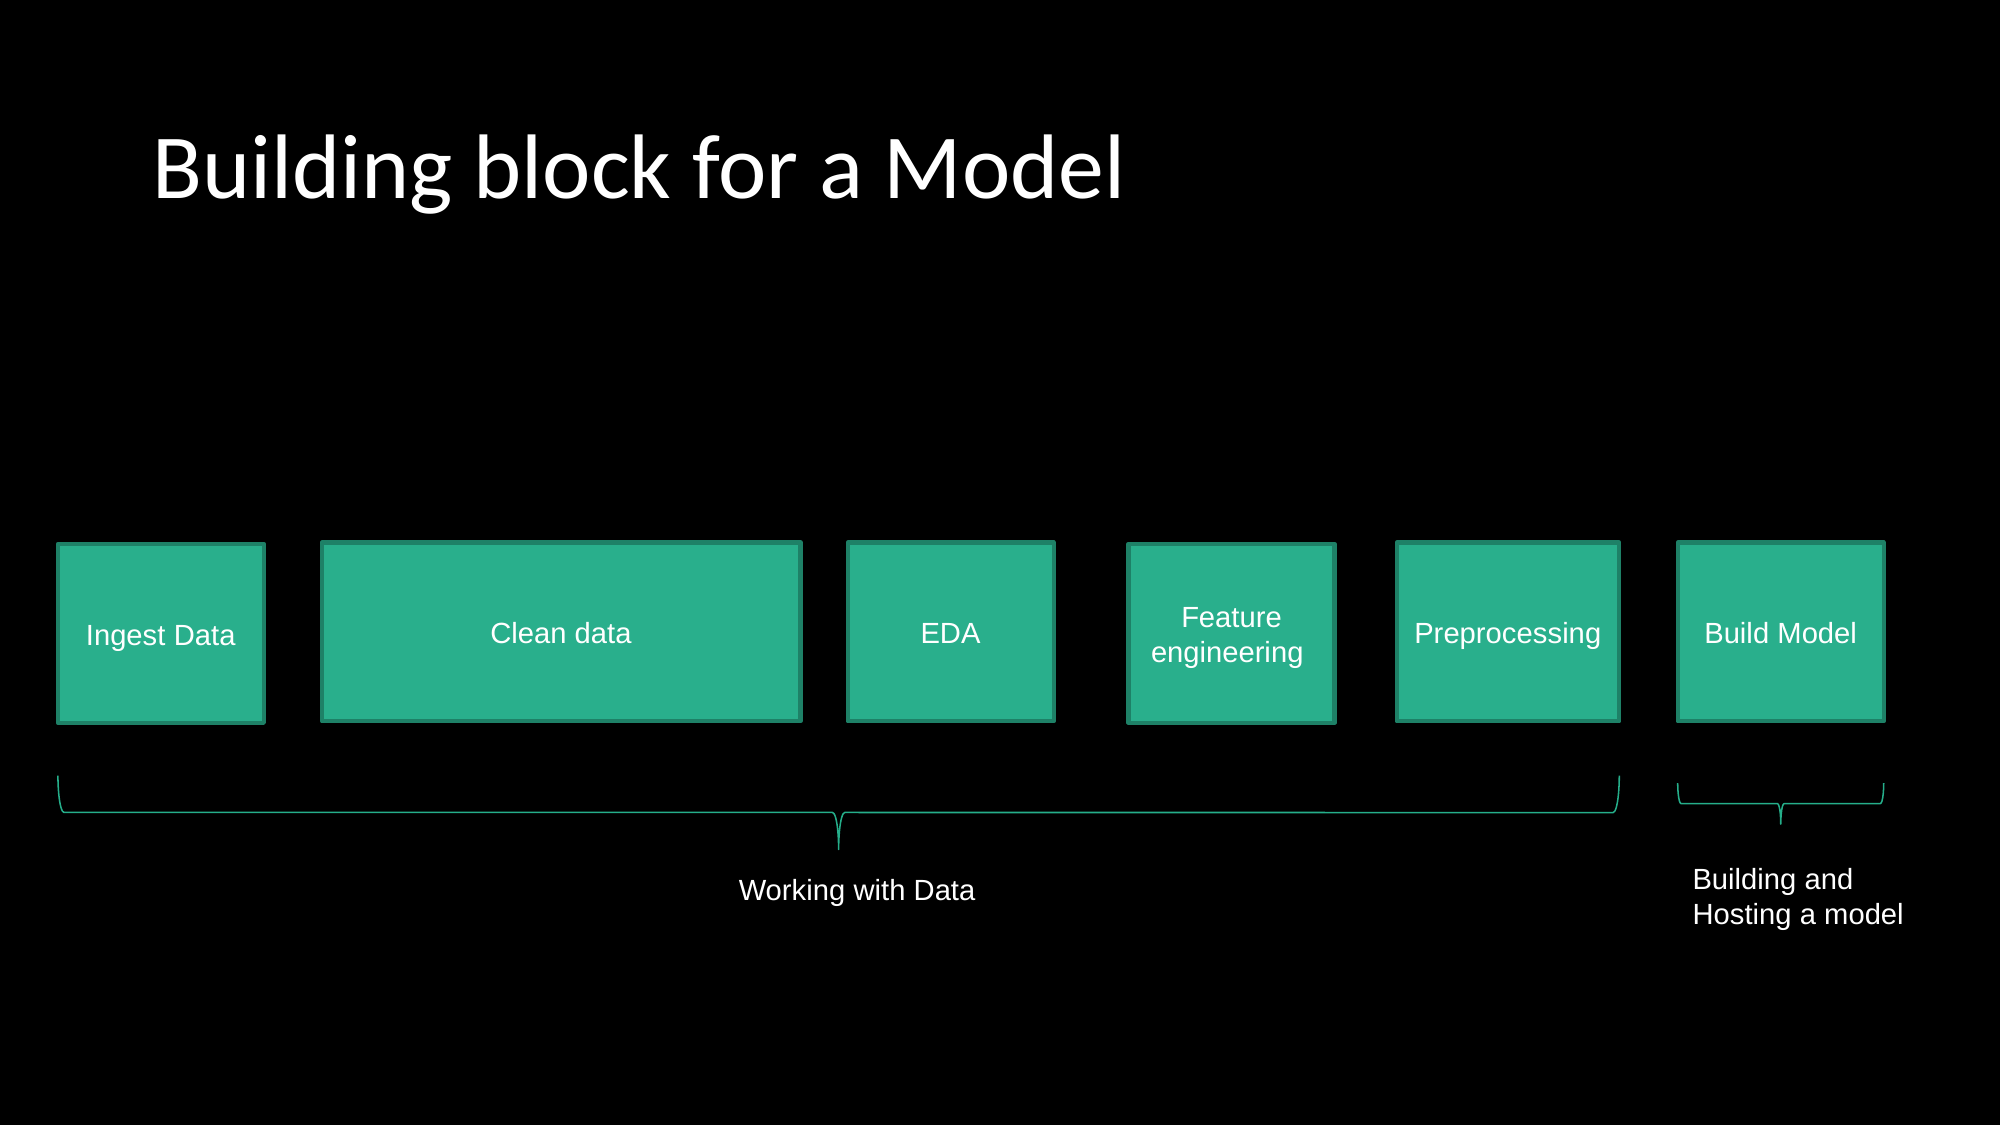

# Building block for a Model
Clean data
EDA
Preprocessing
Build Model
Ingest Data
Feature engineering

Building and Hosting a model
Working with Data